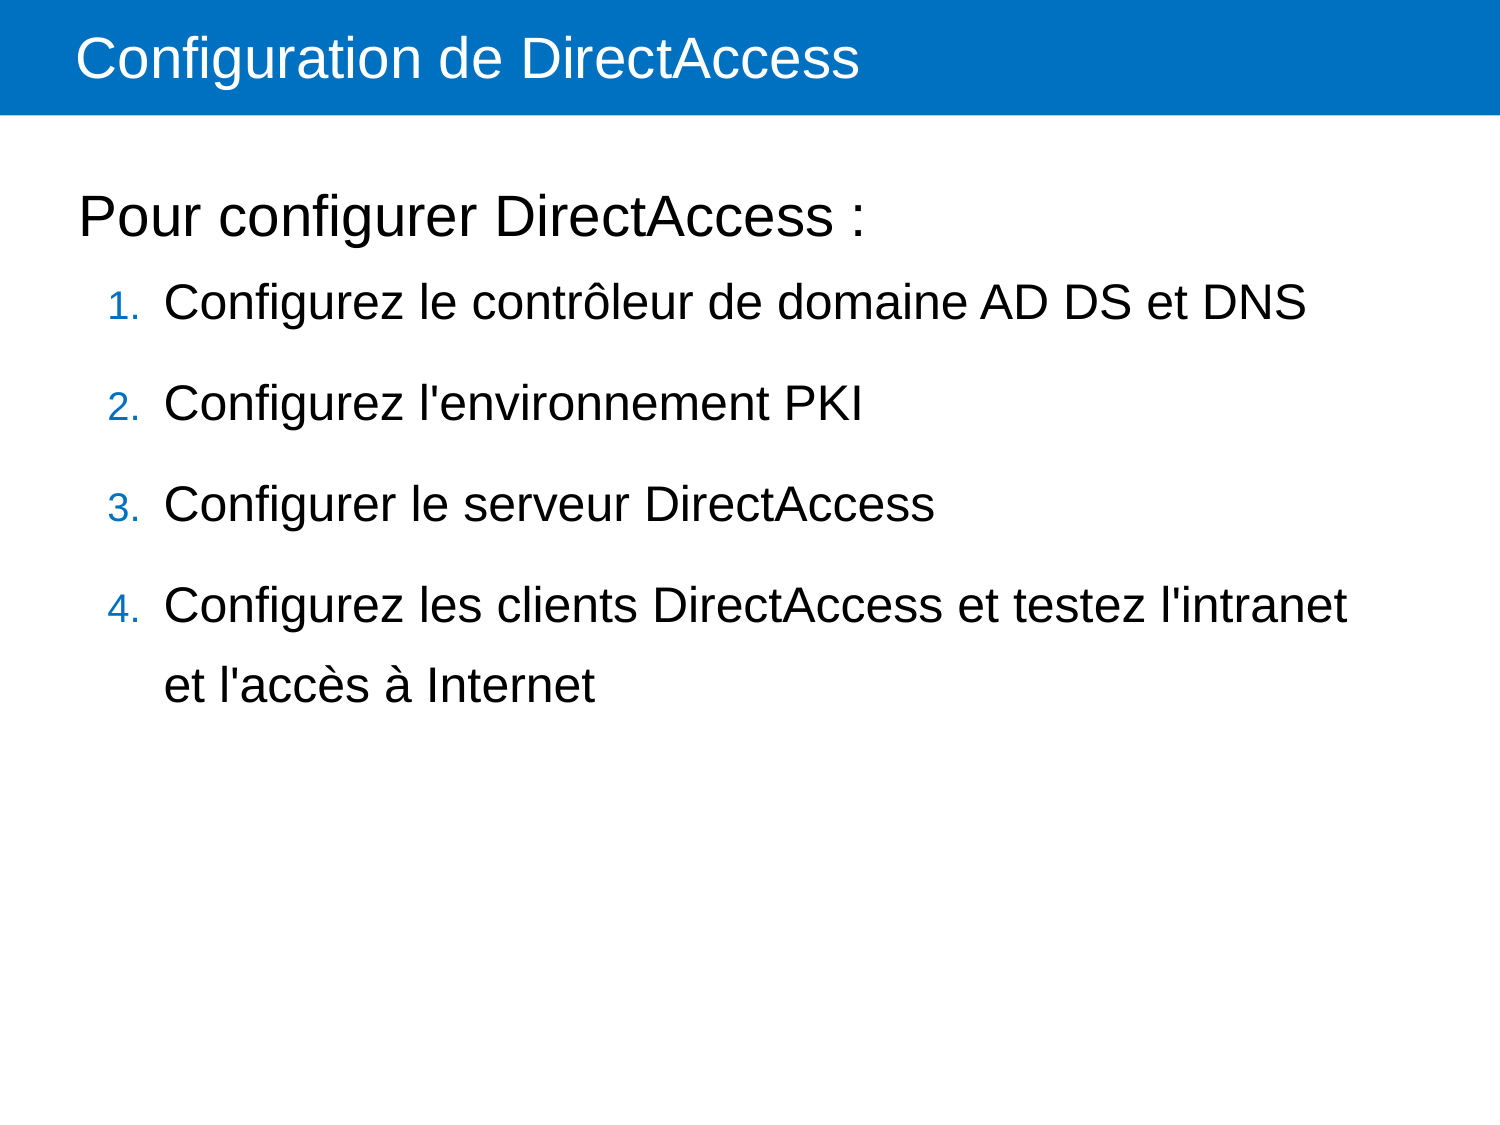

# Configuration de DirectAccess
Pour configurer DirectAccess :

Configurez le contrôleur de domaine AD DS et DNS
Configurez l'environnement PKI
Configurer le serveur DirectAccess
Configurez les clients DirectAccess et testez l'intranet et l'accès à Internet